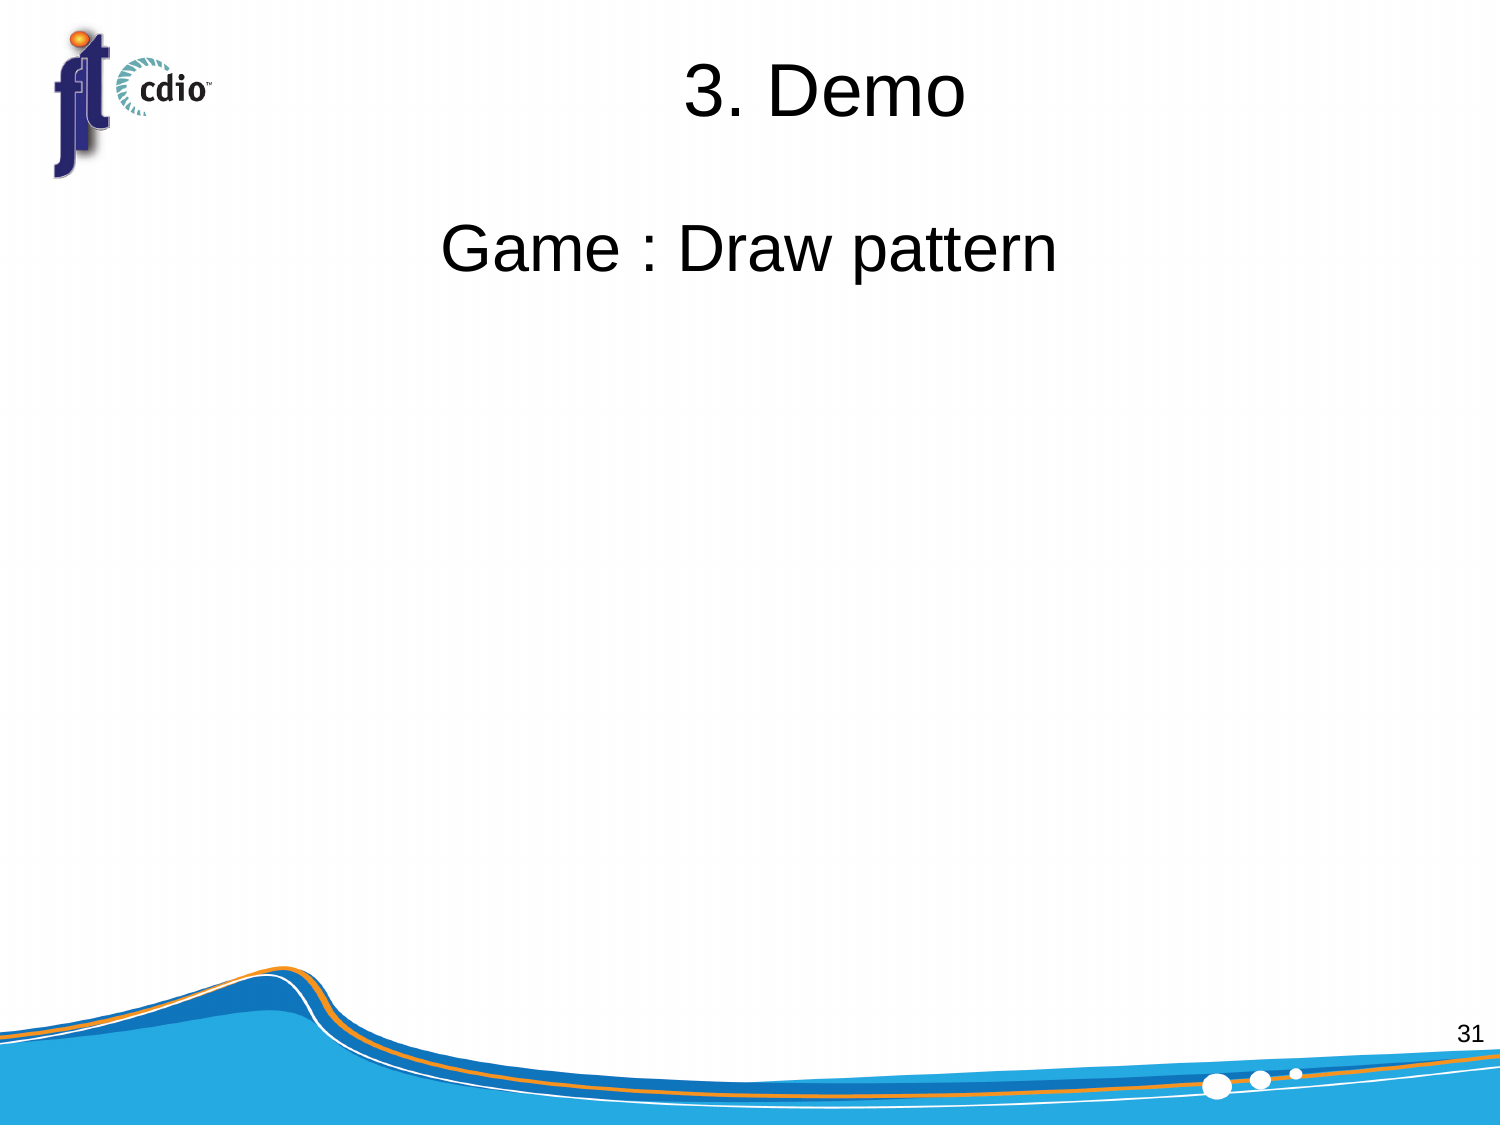

# 3. Demo
Game : Draw pattern
31